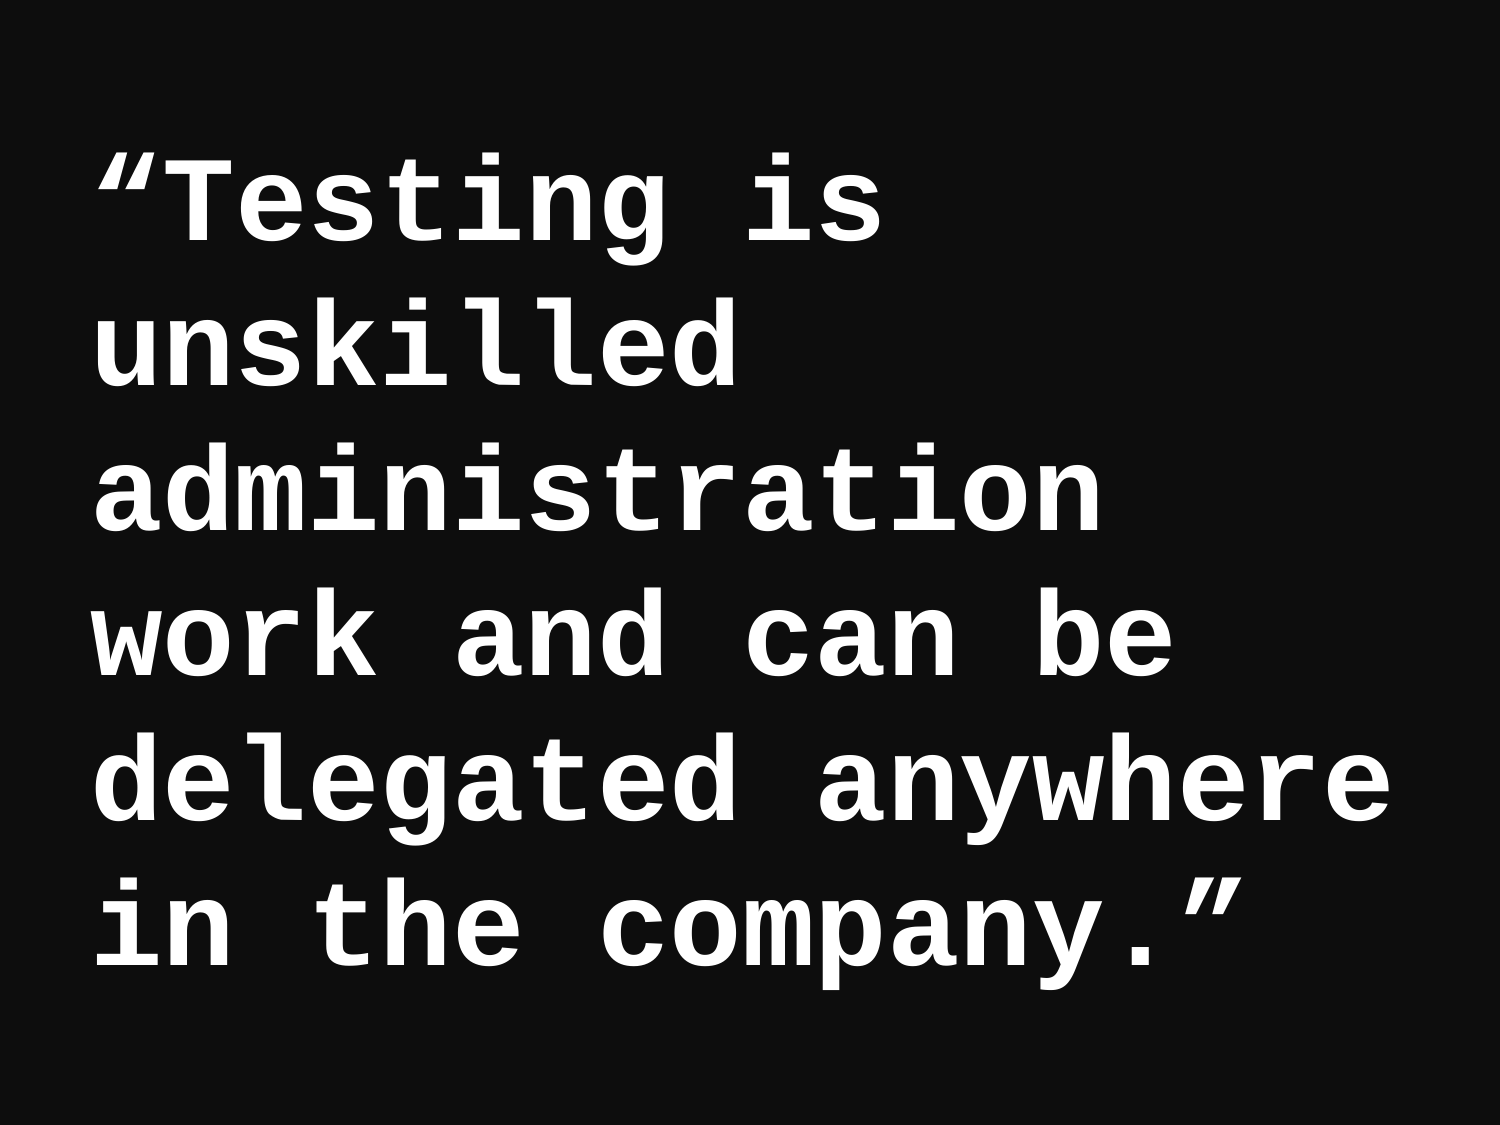

“Testing is unskilled administration work and can be delegated anywhere in the company.”